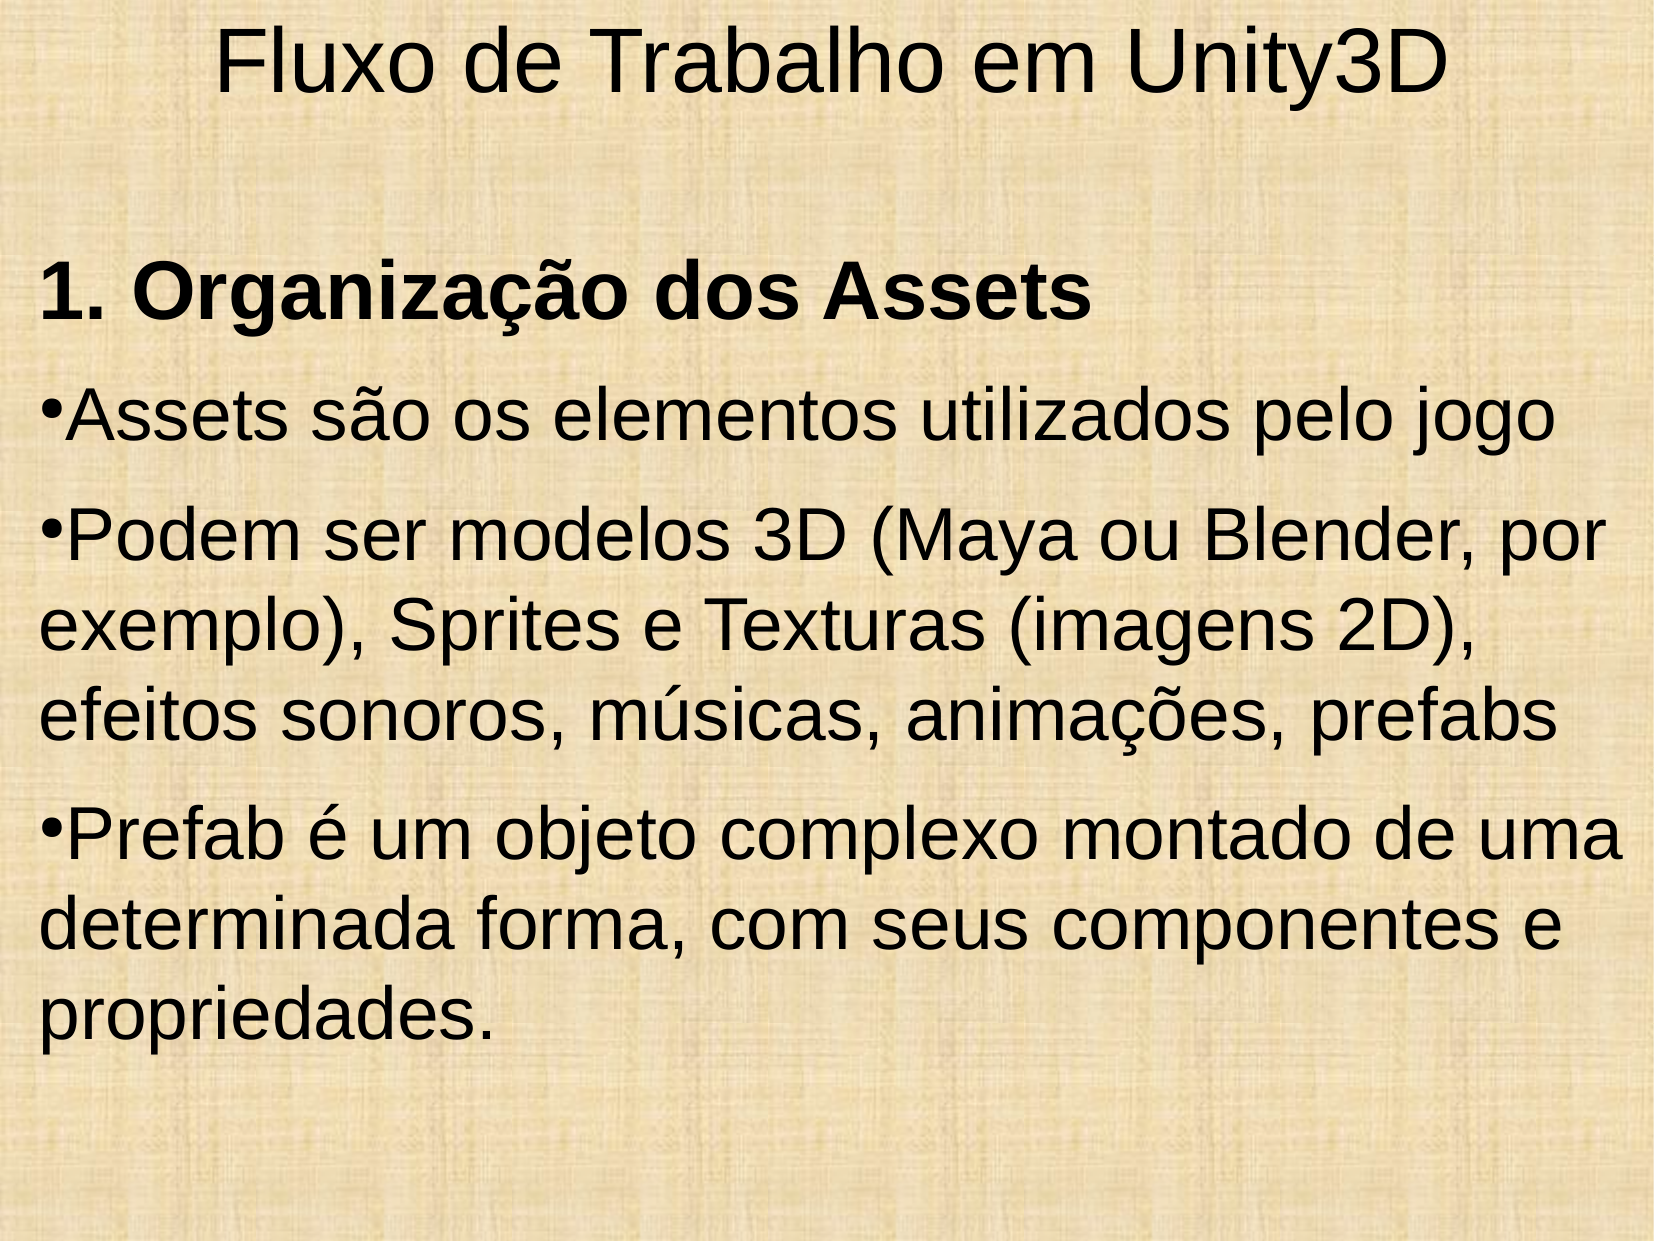

Fluxo de Trabalho em Unity3D
 Organização dos Assets
Assets são os elementos utilizados pelo jogo
Podem ser modelos 3D (Maya ou Blender, por exemplo), Sprites e Texturas (imagens 2D), efeitos sonoros, músicas, animações, prefabs
Prefab é um objeto complexo montado de uma determinada forma, com seus componentes e propriedades.